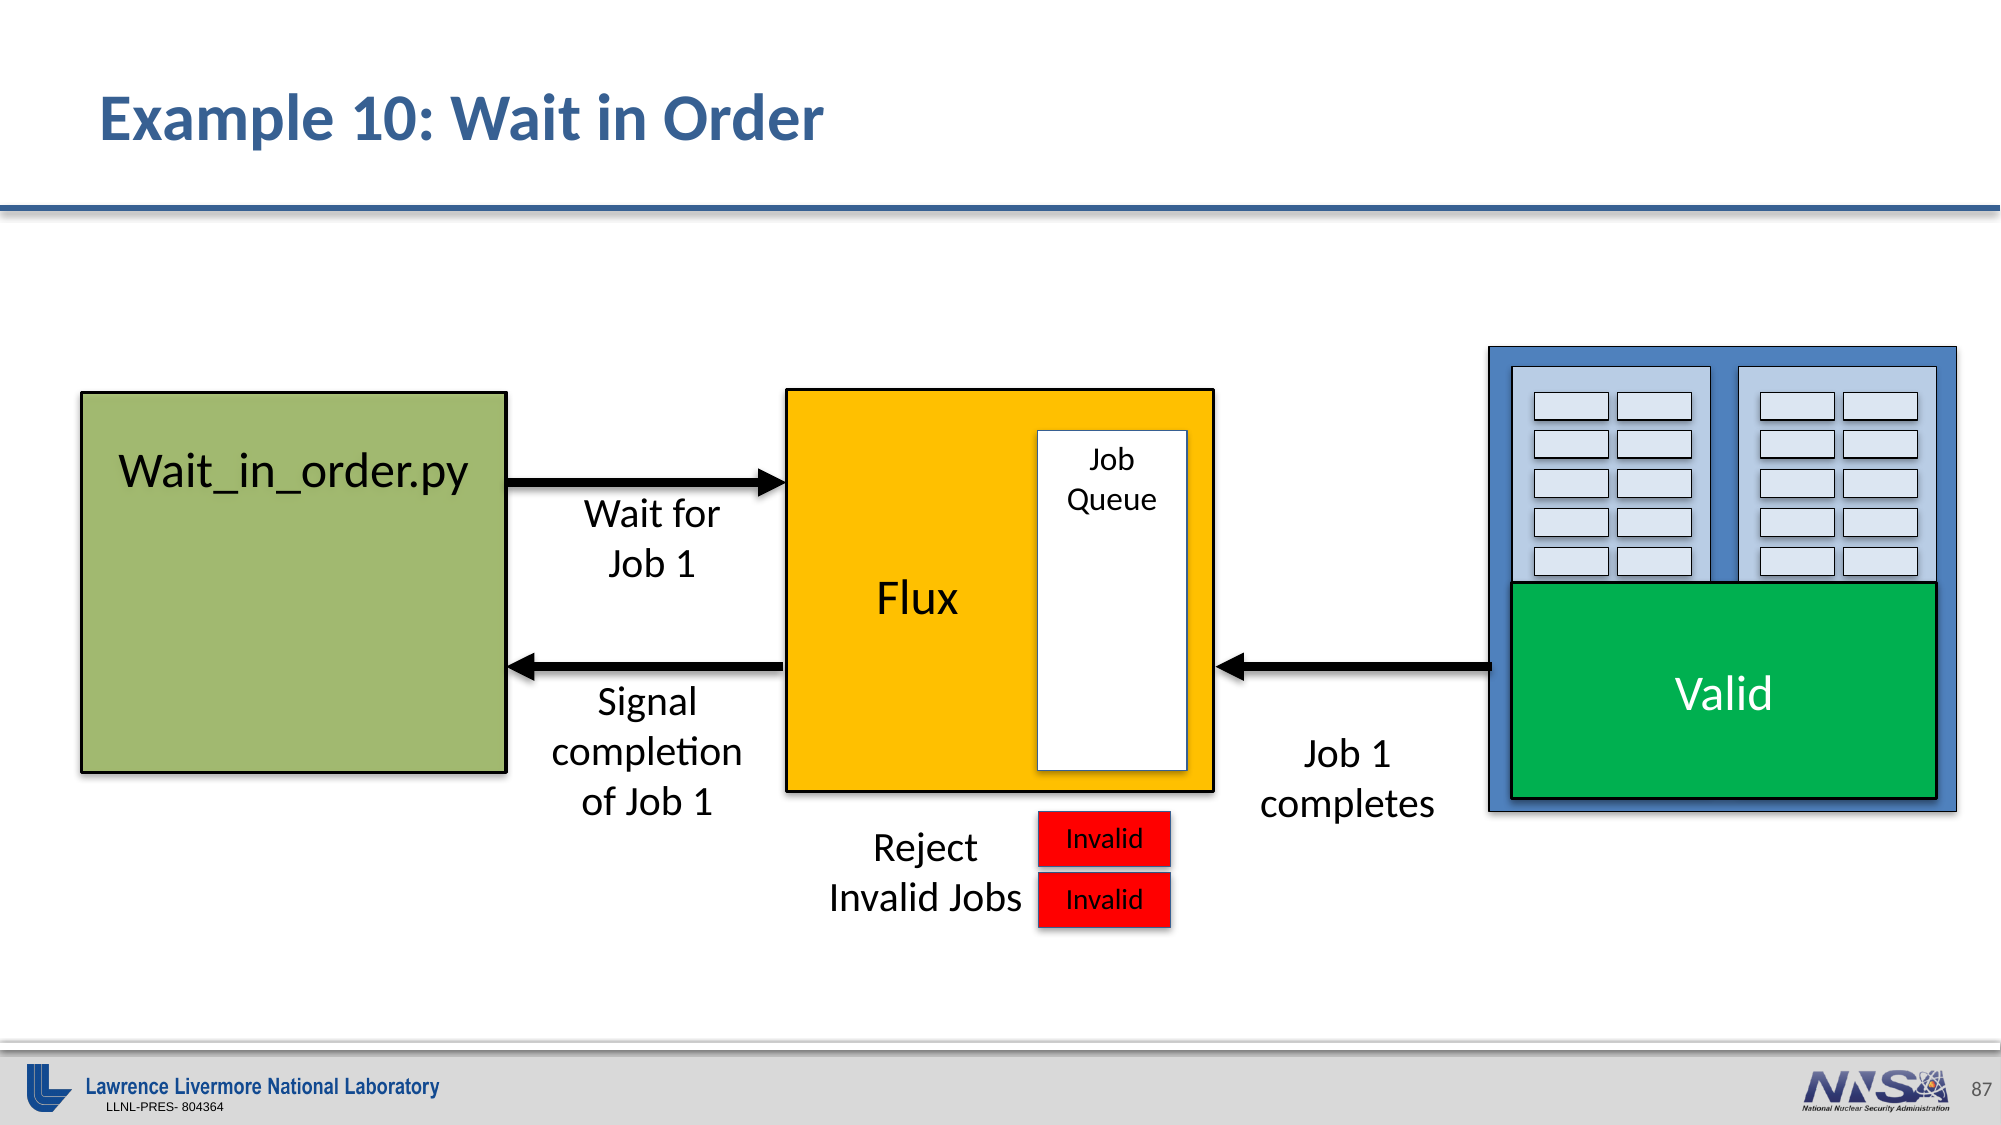

# Example 10: Wait in Order

Flux
Wait_in_order.py
Job Queue
Wait for Job 1
Valid
Signal completion of Job 1
Job 1 completes
Invalid
Reject Invalid Jobs
Invalid